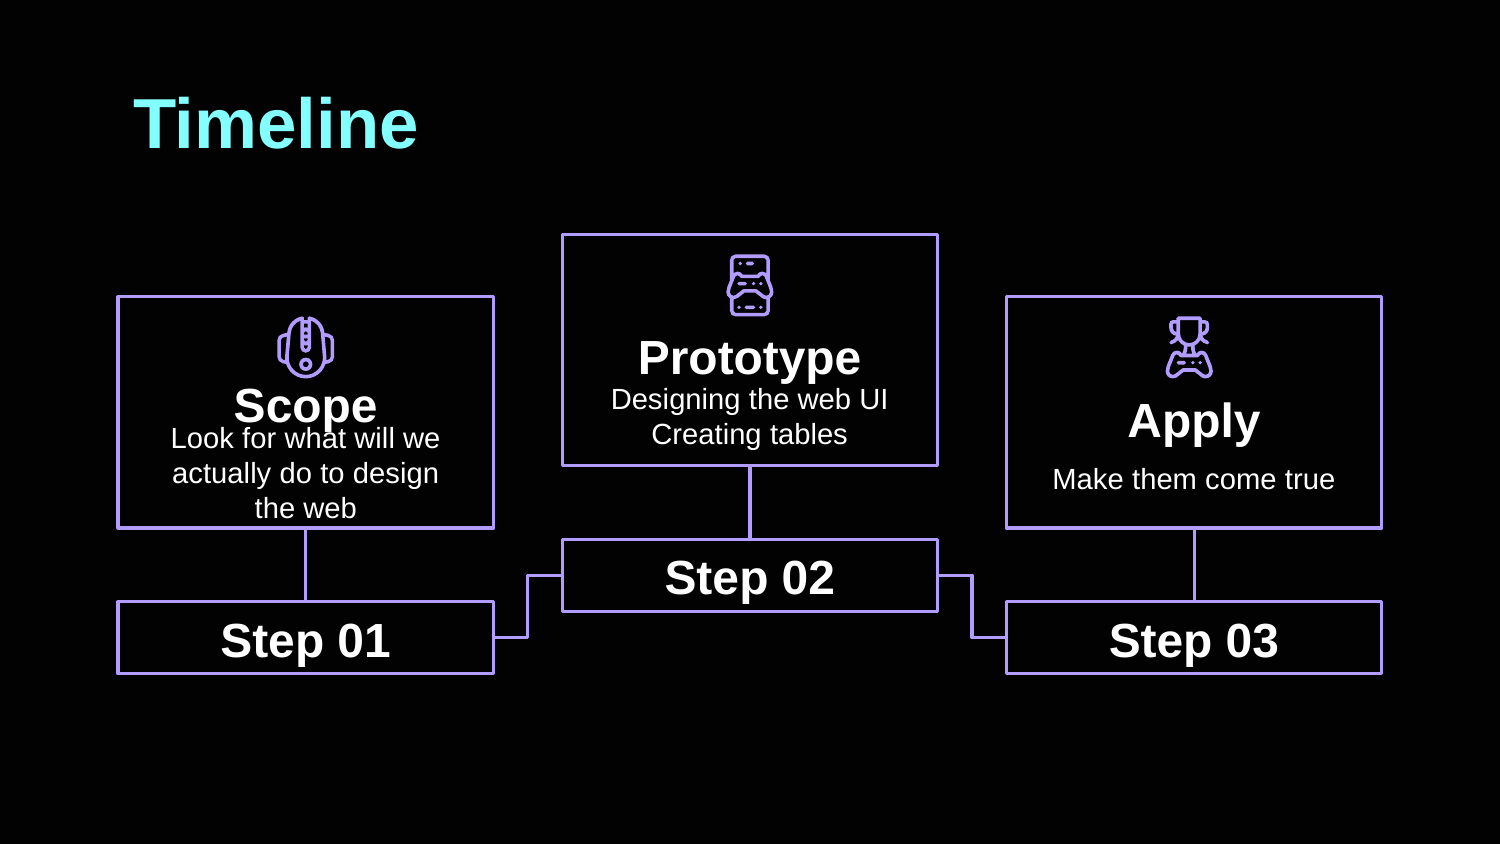

# Timeline

Prototype
Designing the web UI
Creating tables
Scope
Apply
Look for what will we actually do to design the web
Make them come true
Step 02
Step 01
Step 03